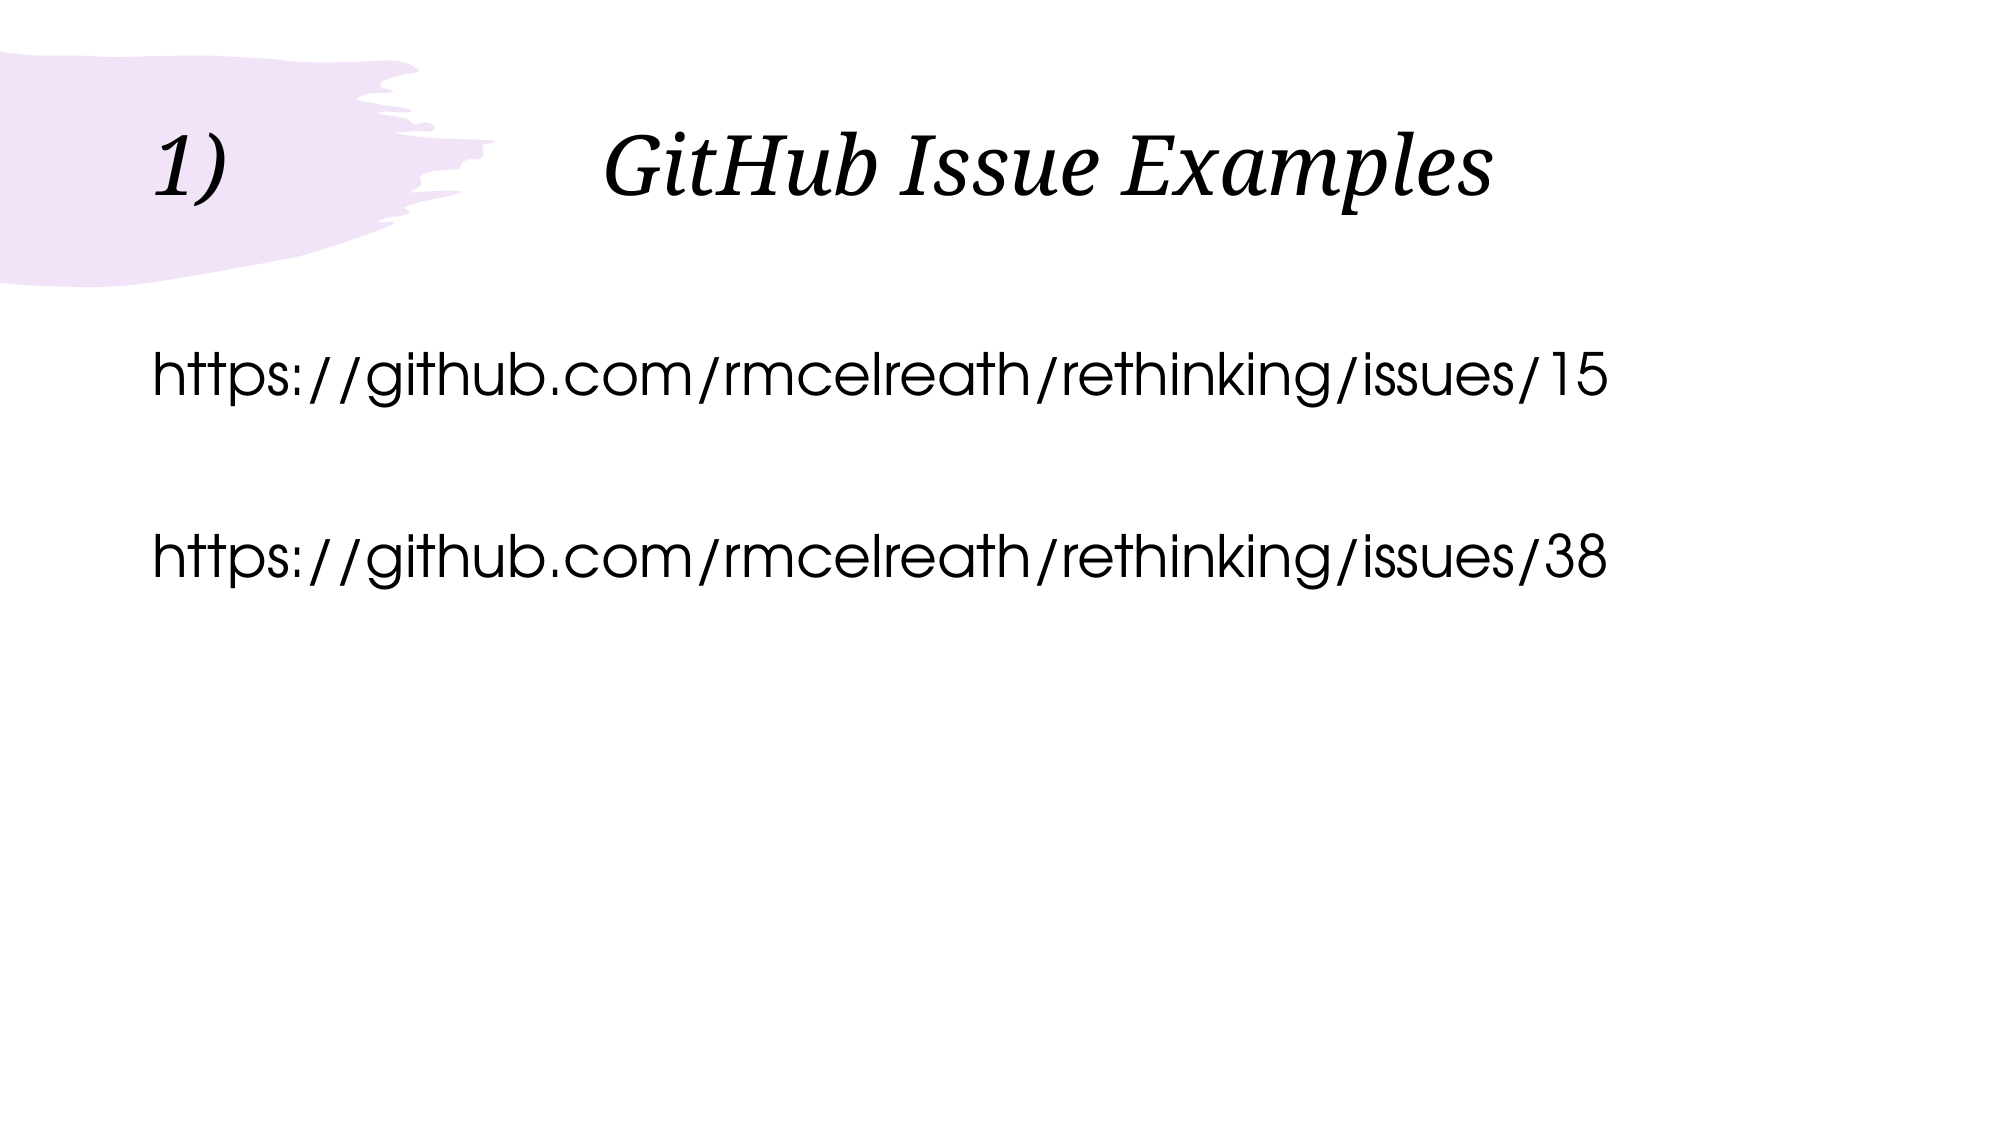

# 1)			GitHub Issue Examples
https://github.com/rmcelreath/rethinking/issues/15

https://github.com/rmcelreath/rethinking/issues/38